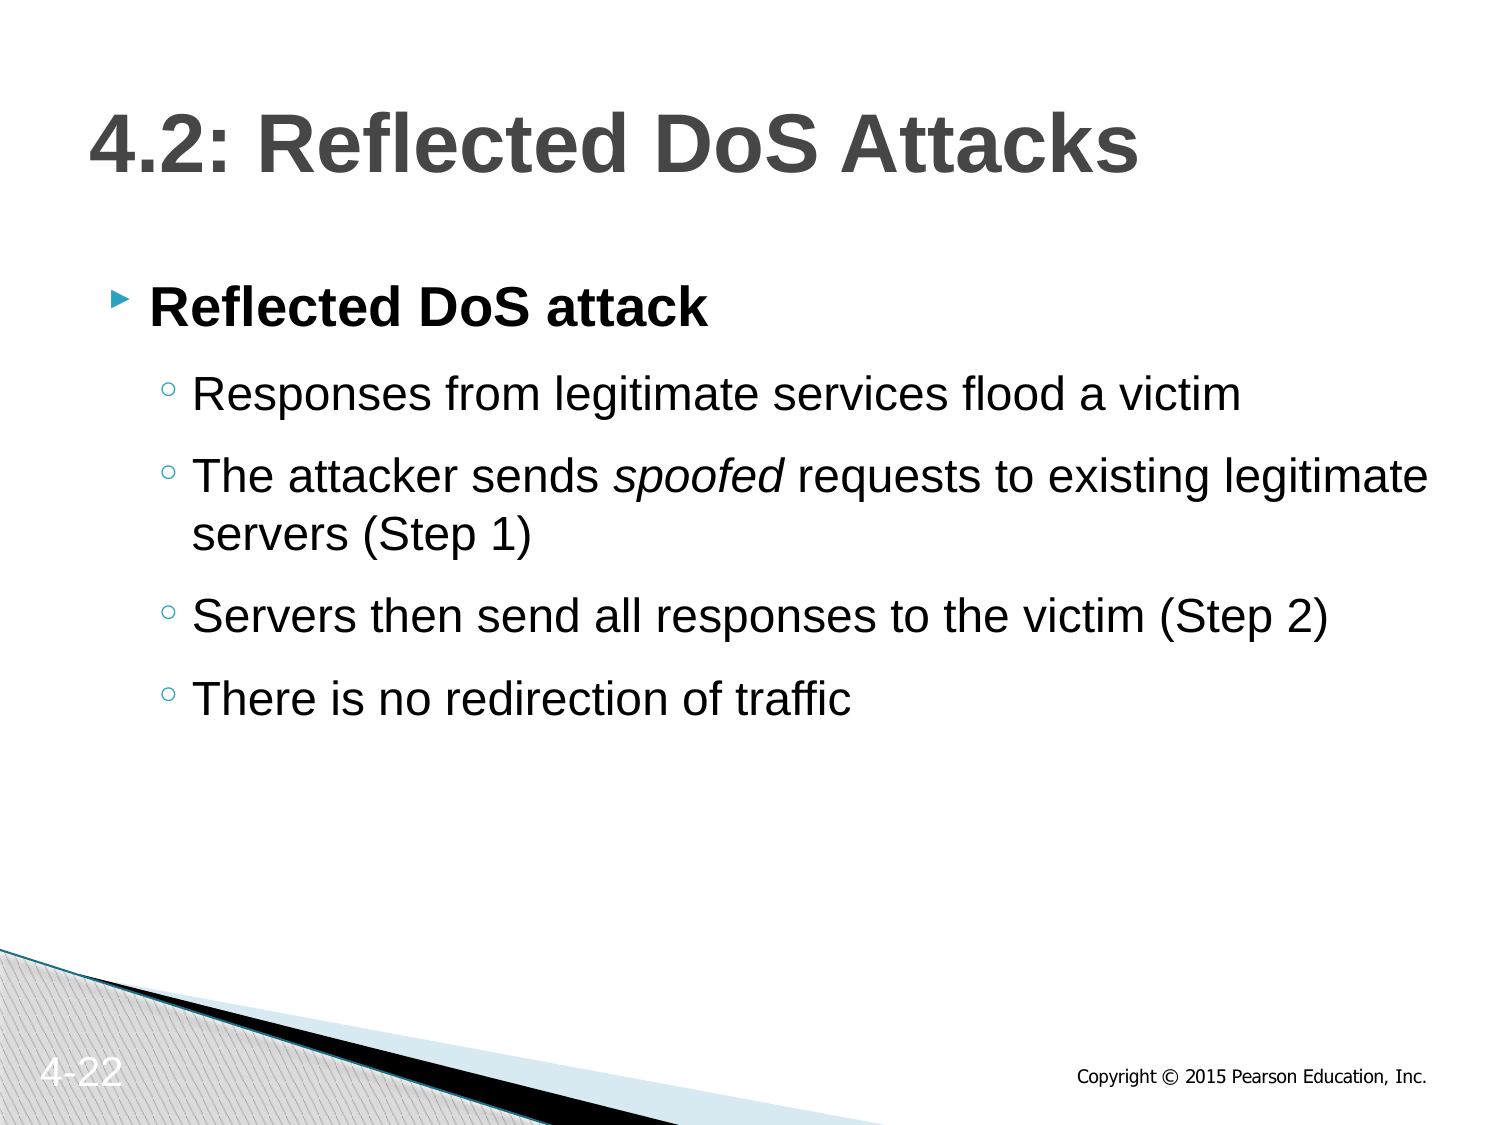

# 4.2: Reflected DoS Attacks
Reflected DoS attack
Responses from legitimate services flood a victim
The attacker sends spoofed requests to existing legitimate servers (Step 1)
Servers then send all responses to the victim (Step 2)
There is no redirection of traffic
4-22